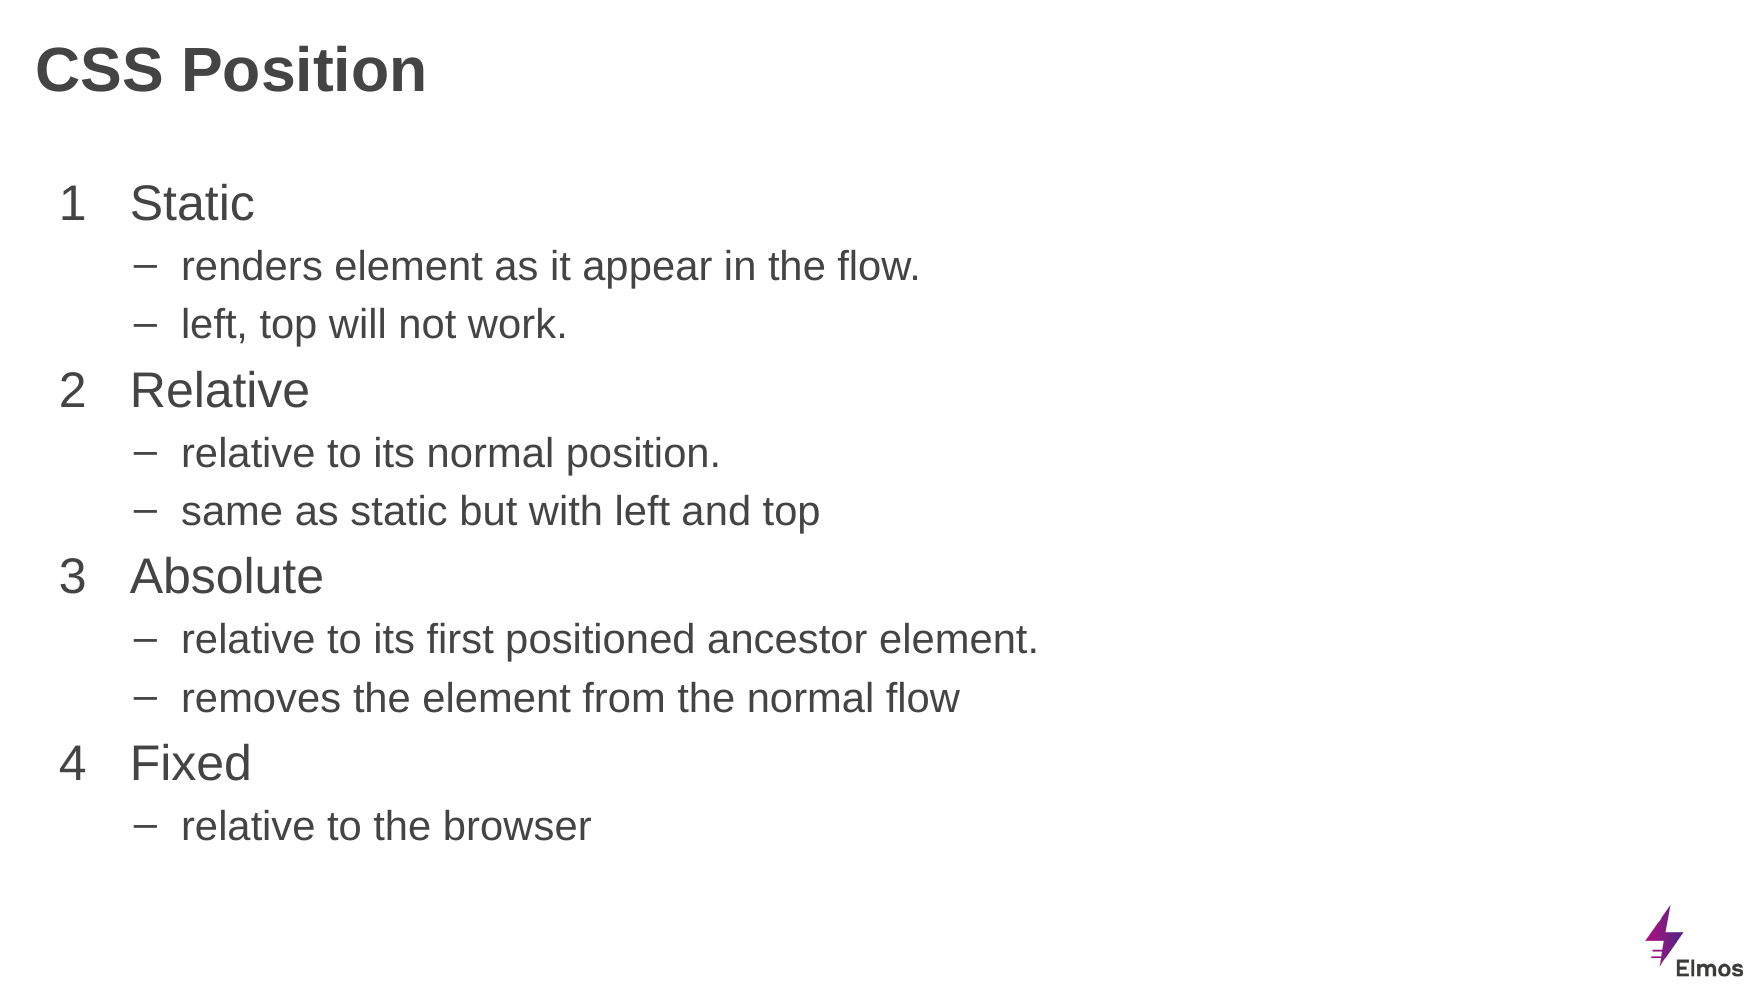

# CSS Position
Static
renders element as it appear in the flow.
left, top will not work.
Relative
relative to its normal position.
same as static but with left and top
Absolute
relative to its first positioned ancestor element.
removes the element from the normal flow
Fixed
relative to the browser